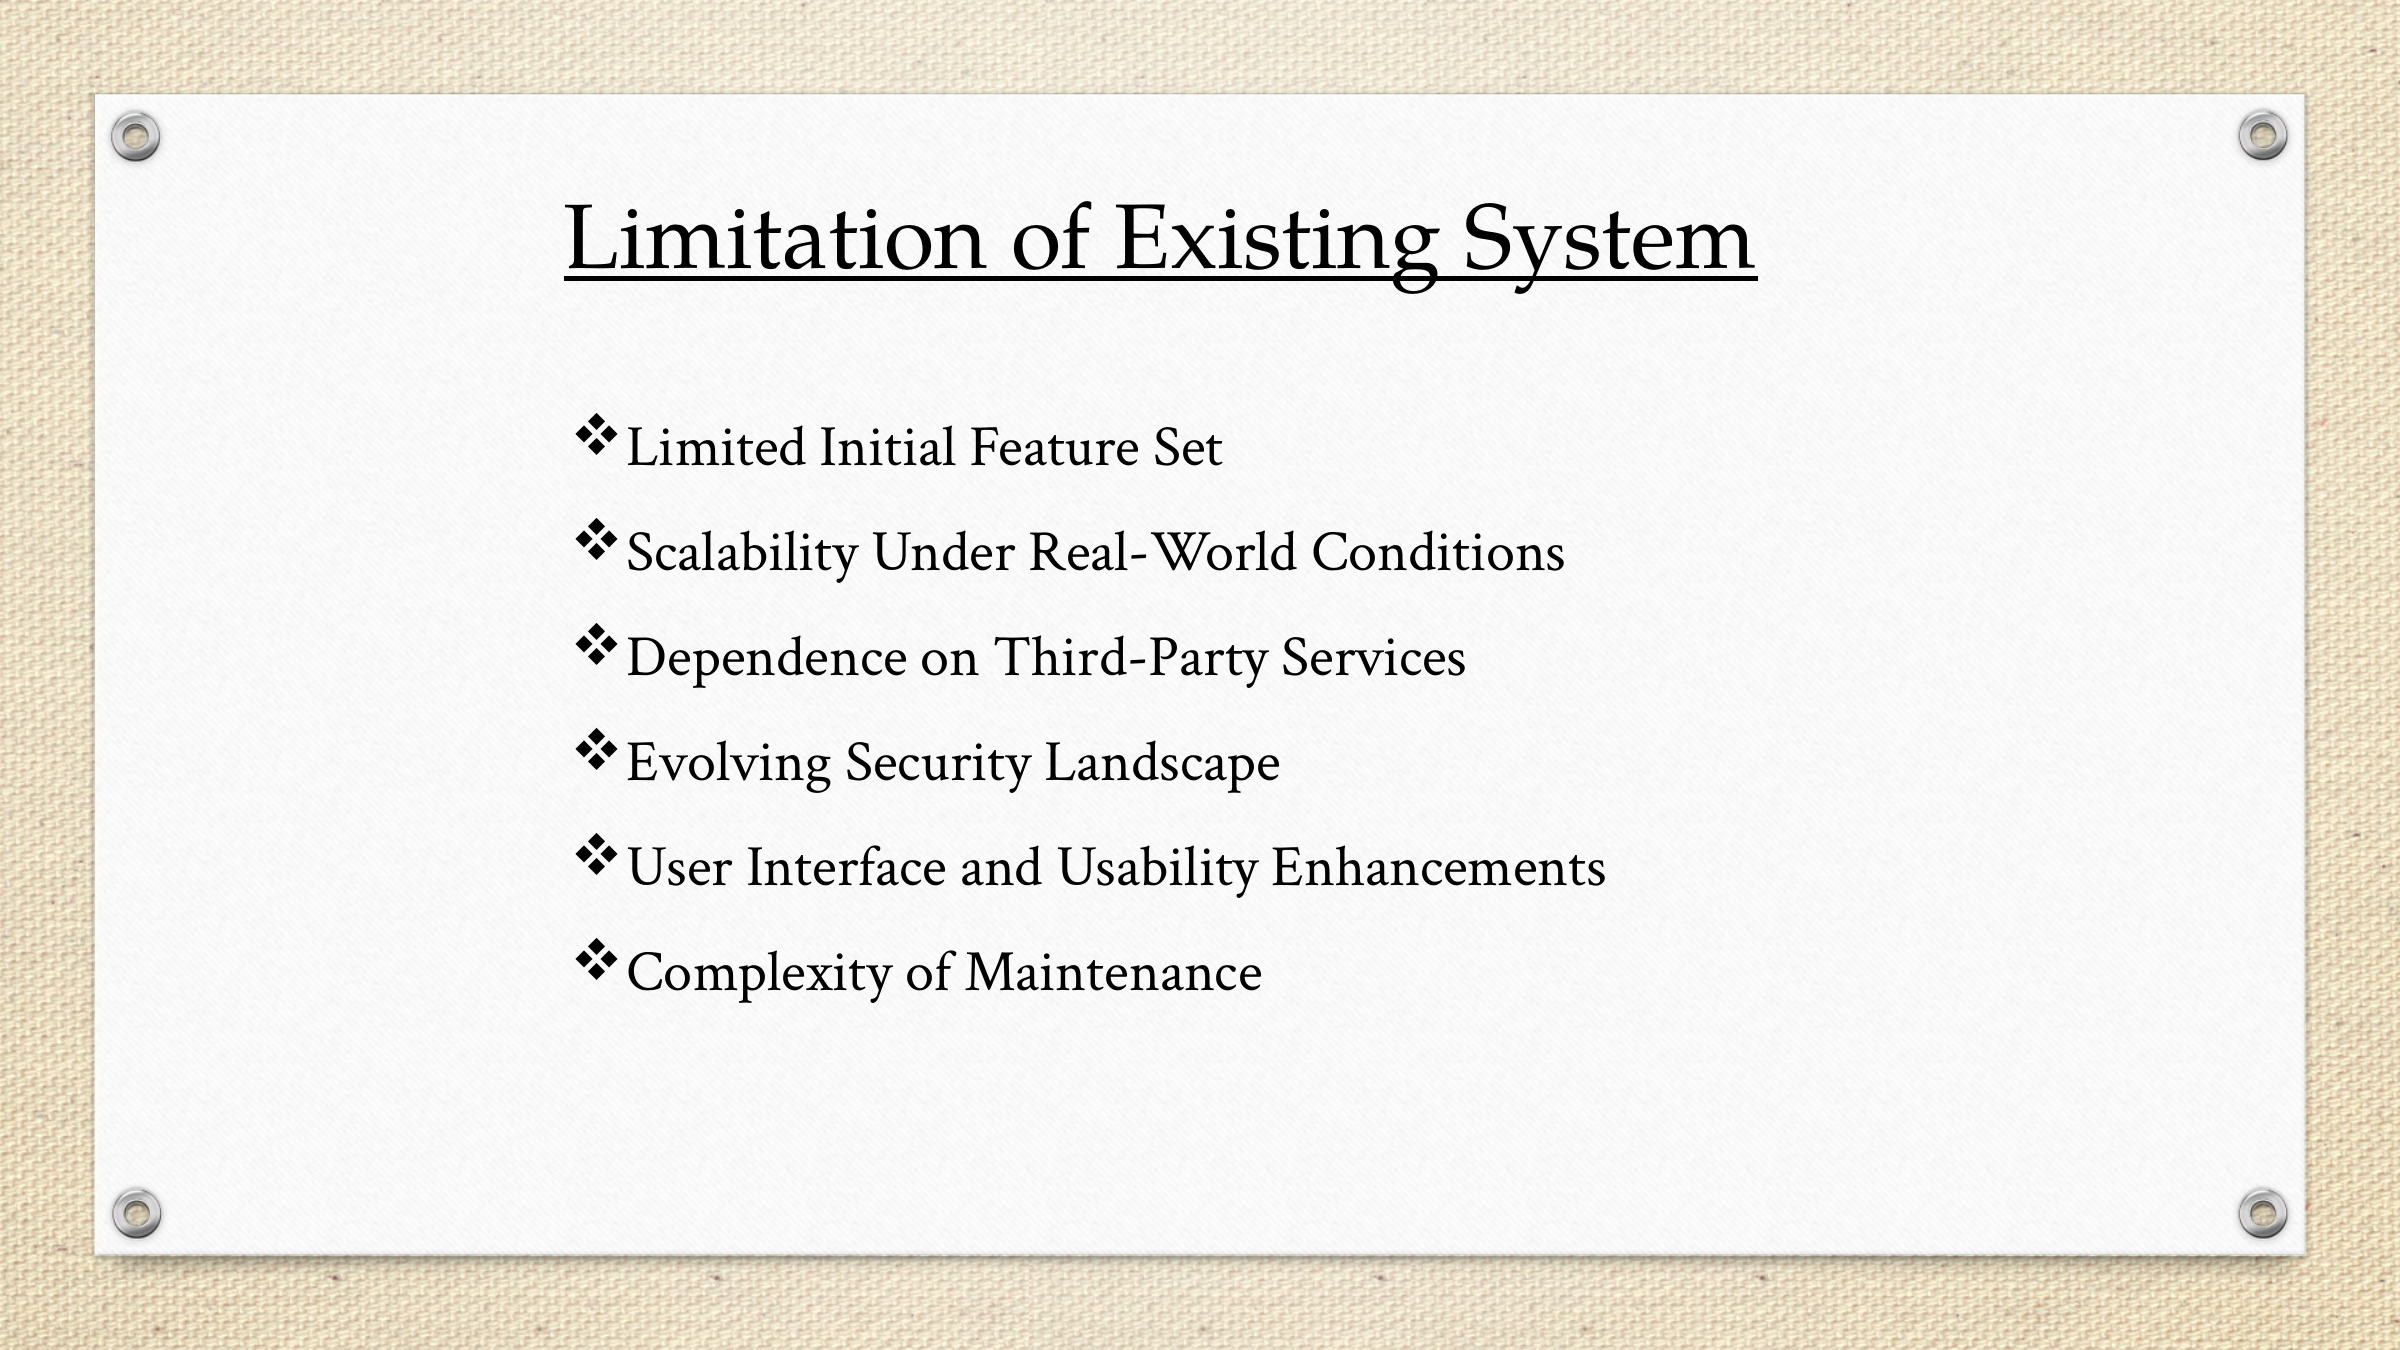

Limitation of Existing System

Limited Initial Feature Set
Scalability Under Real-World Conditions
Dependence on Third-Party Services
Evolving Security Landscape
User Interface and Usability Enhancements
Complexity of Maintenance